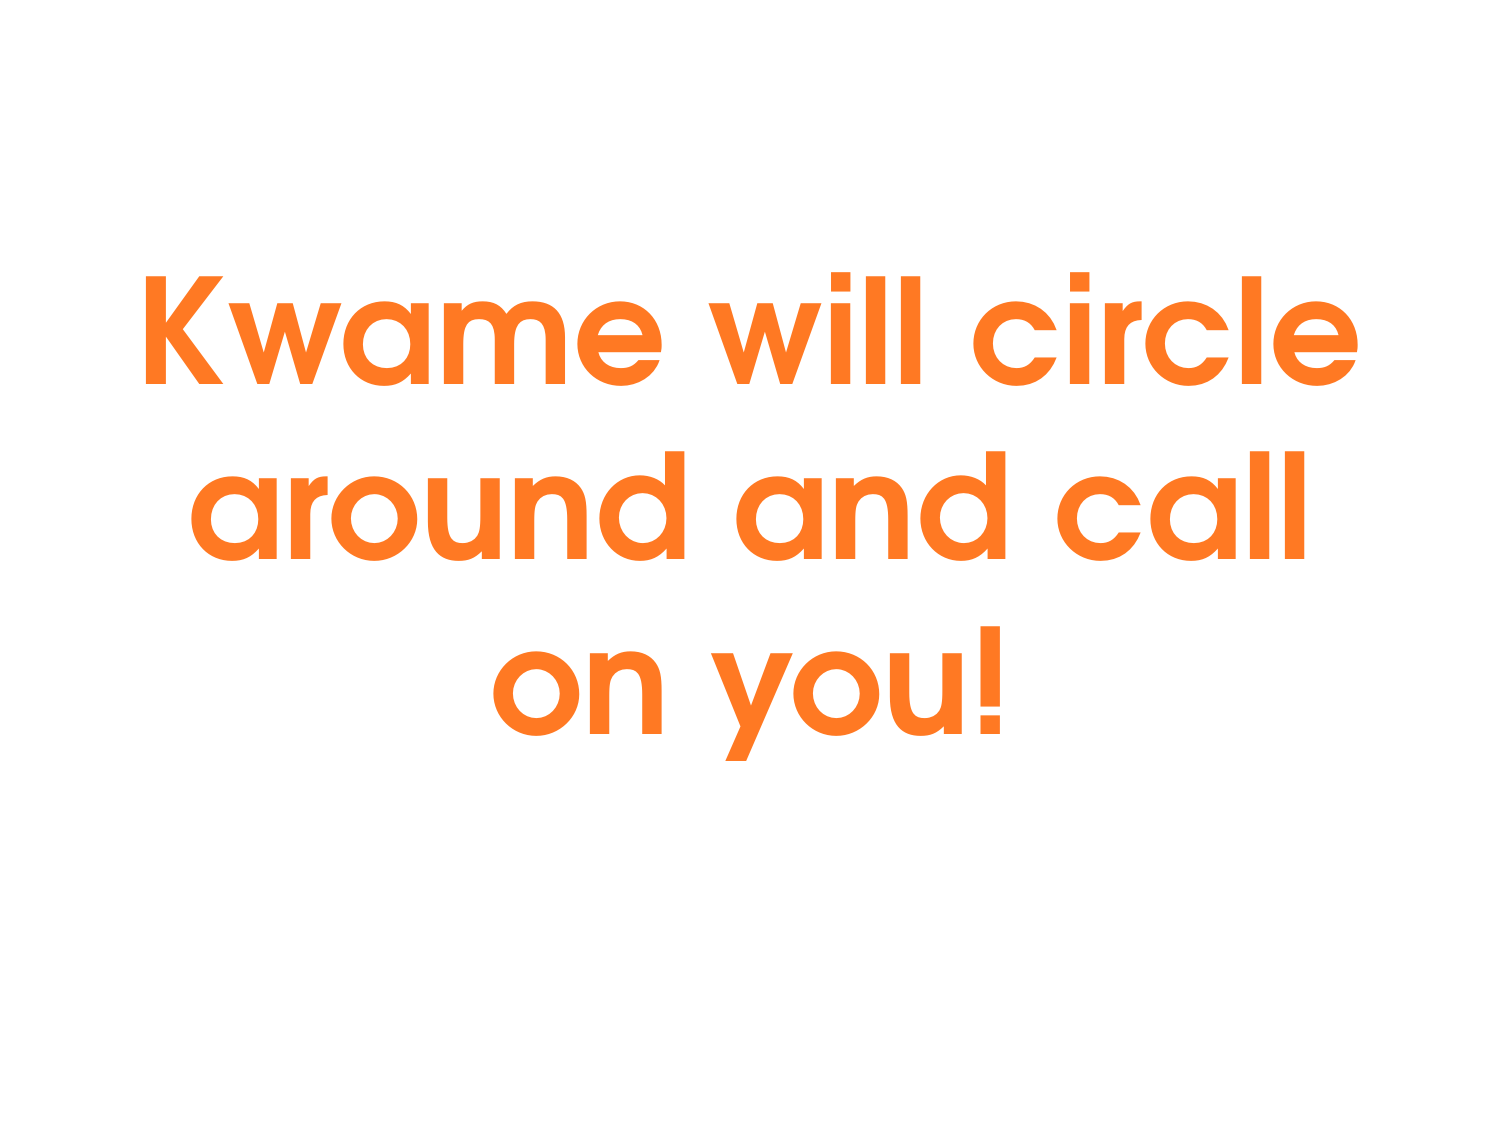

# Kwame will circle around and call on you!